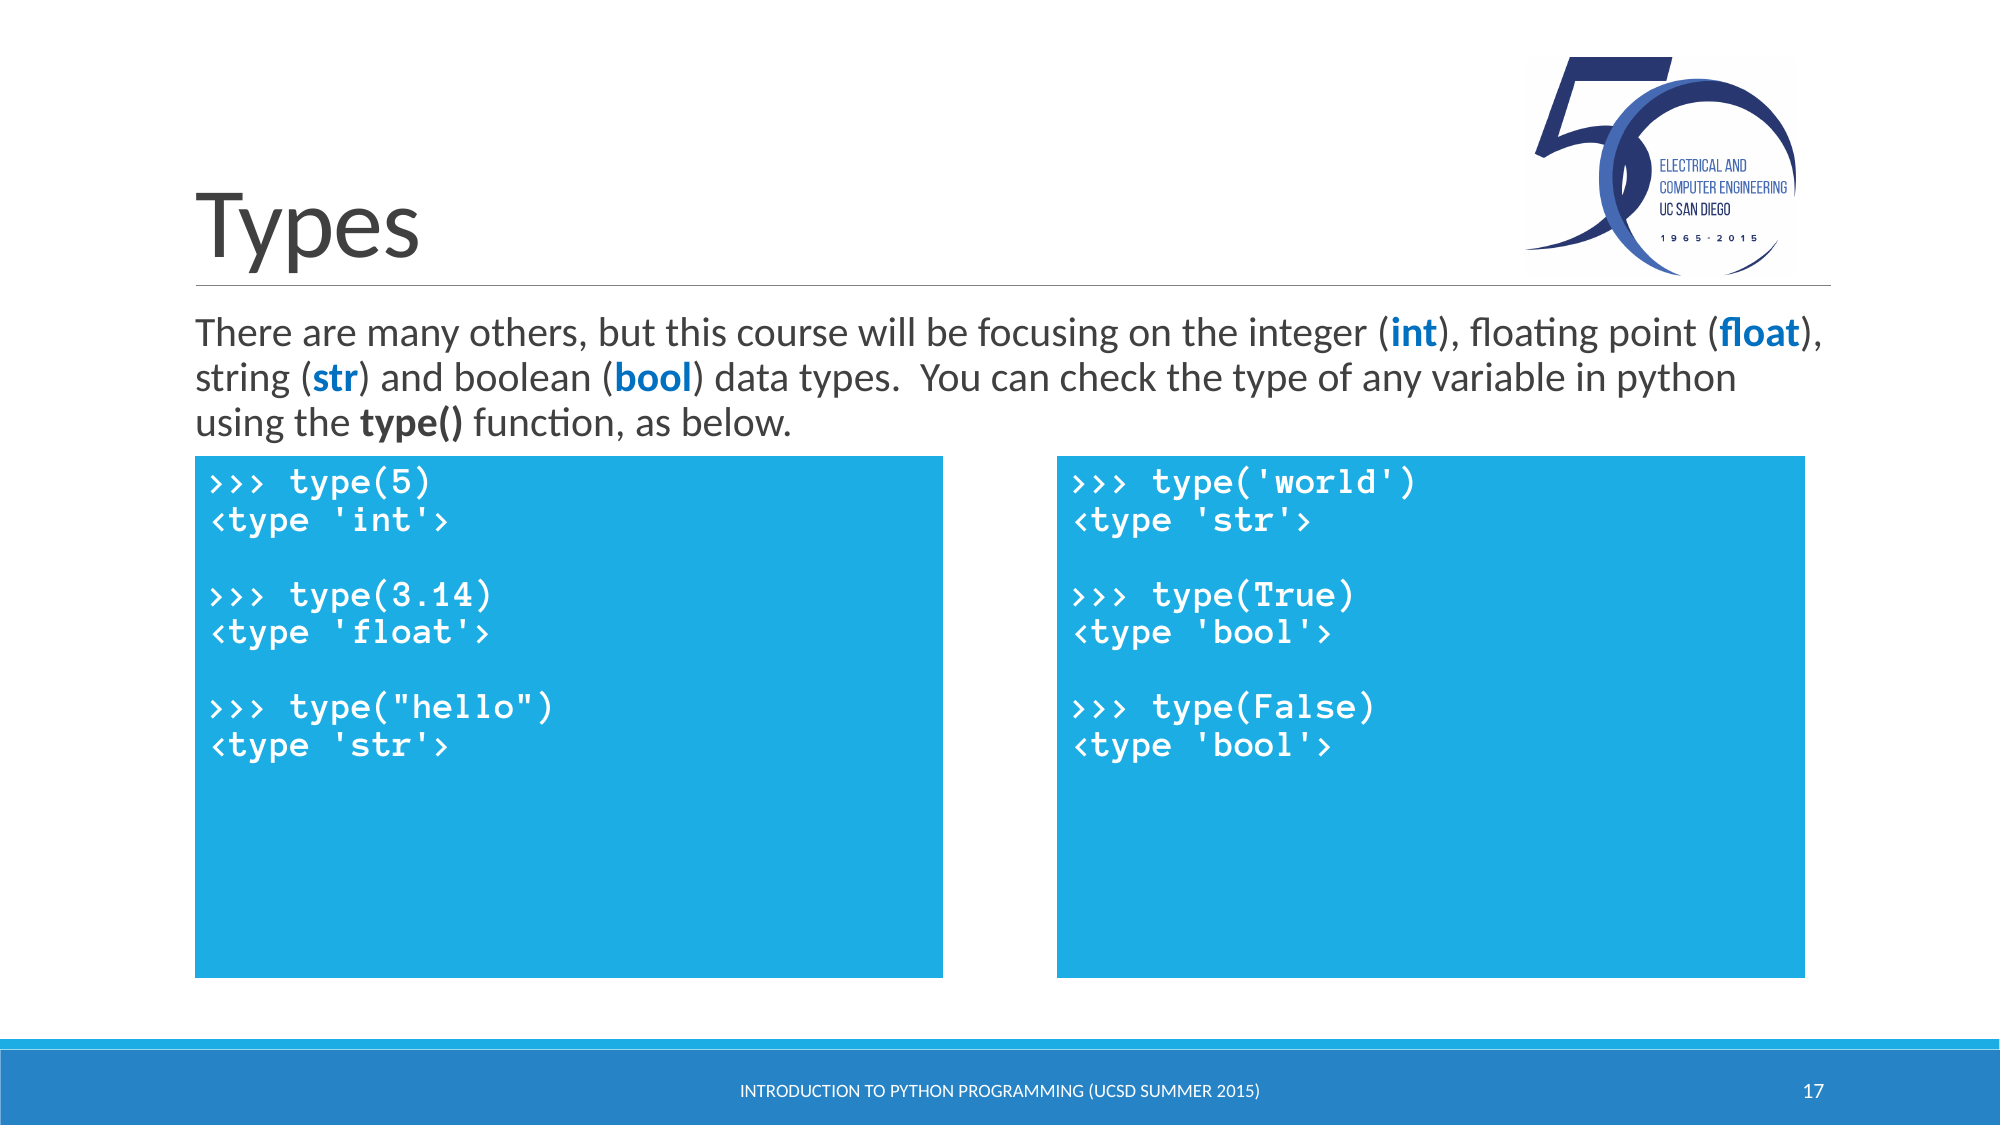

# Types
There are many others, but this course will be focusing on the integer (int), floating point (float), string (str) and boolean (bool) data types.  You can check the type of any variable in python using the type() function, as below.

| >>> type(5) <type 'int'> >>> type(3.14) <type 'float'> >>> type("hello") <type 'str'> |
| --- |
| >>> type('world') <type 'str'> >>> type(True) <type 'bool'> >>> type(False) <type 'bool'> |
| --- |
Introduction to Python Programming (UCSD Summer 2015)
17